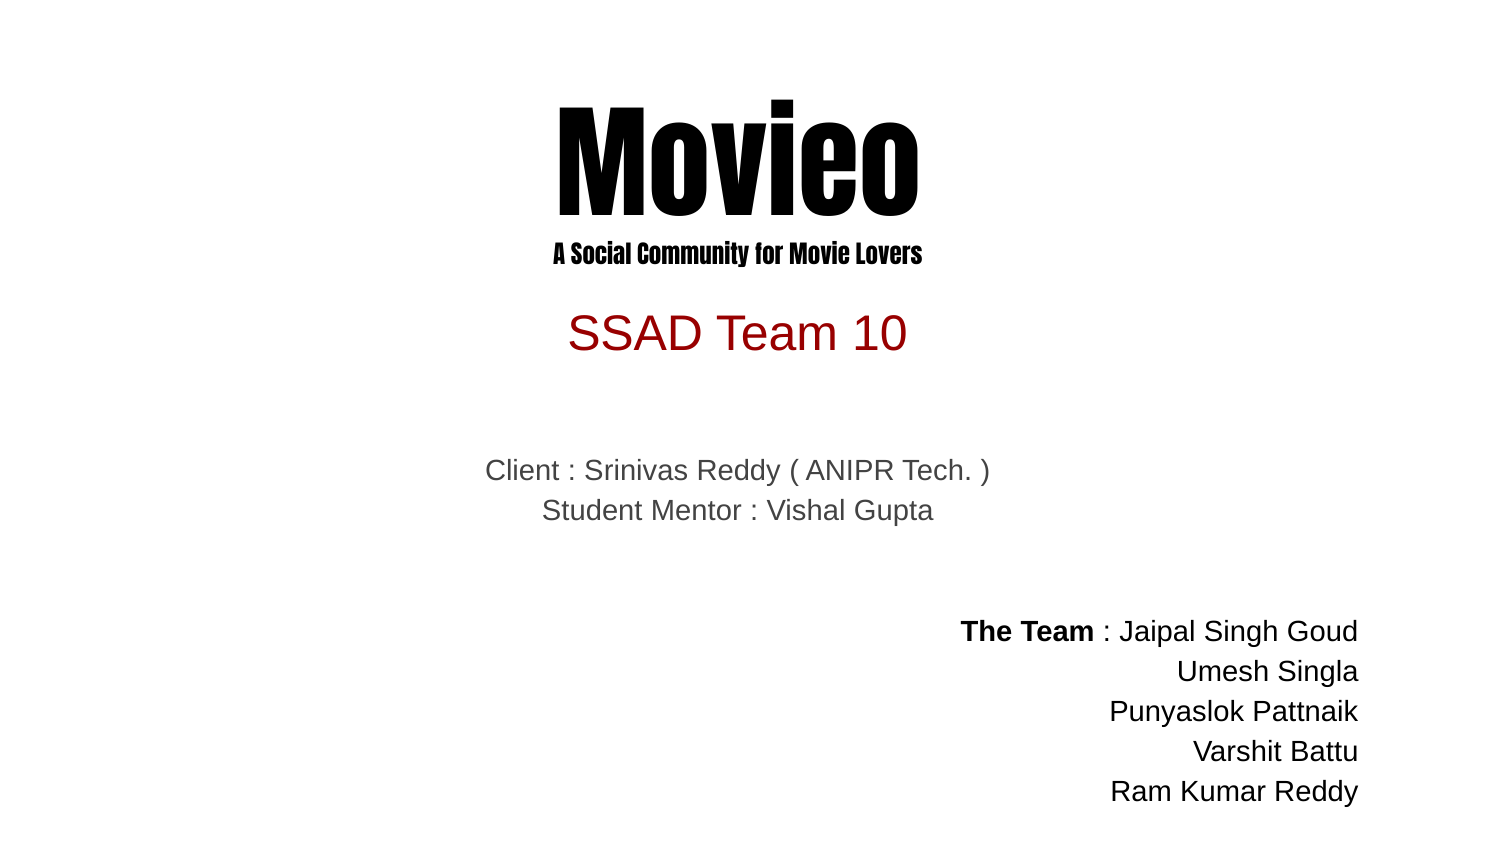

# Movieo A Social Community for Movie Lovers
SSAD Team 10

Client : Srinivas Reddy ( ANIPR Tech. )
Student Mentor : Vishal Gupta

The Team : Jaipal Singh Goud
      Umesh Singla
      Punyaslok Pattnaik
      Varshit Battu
      Ram Kumar Reddy